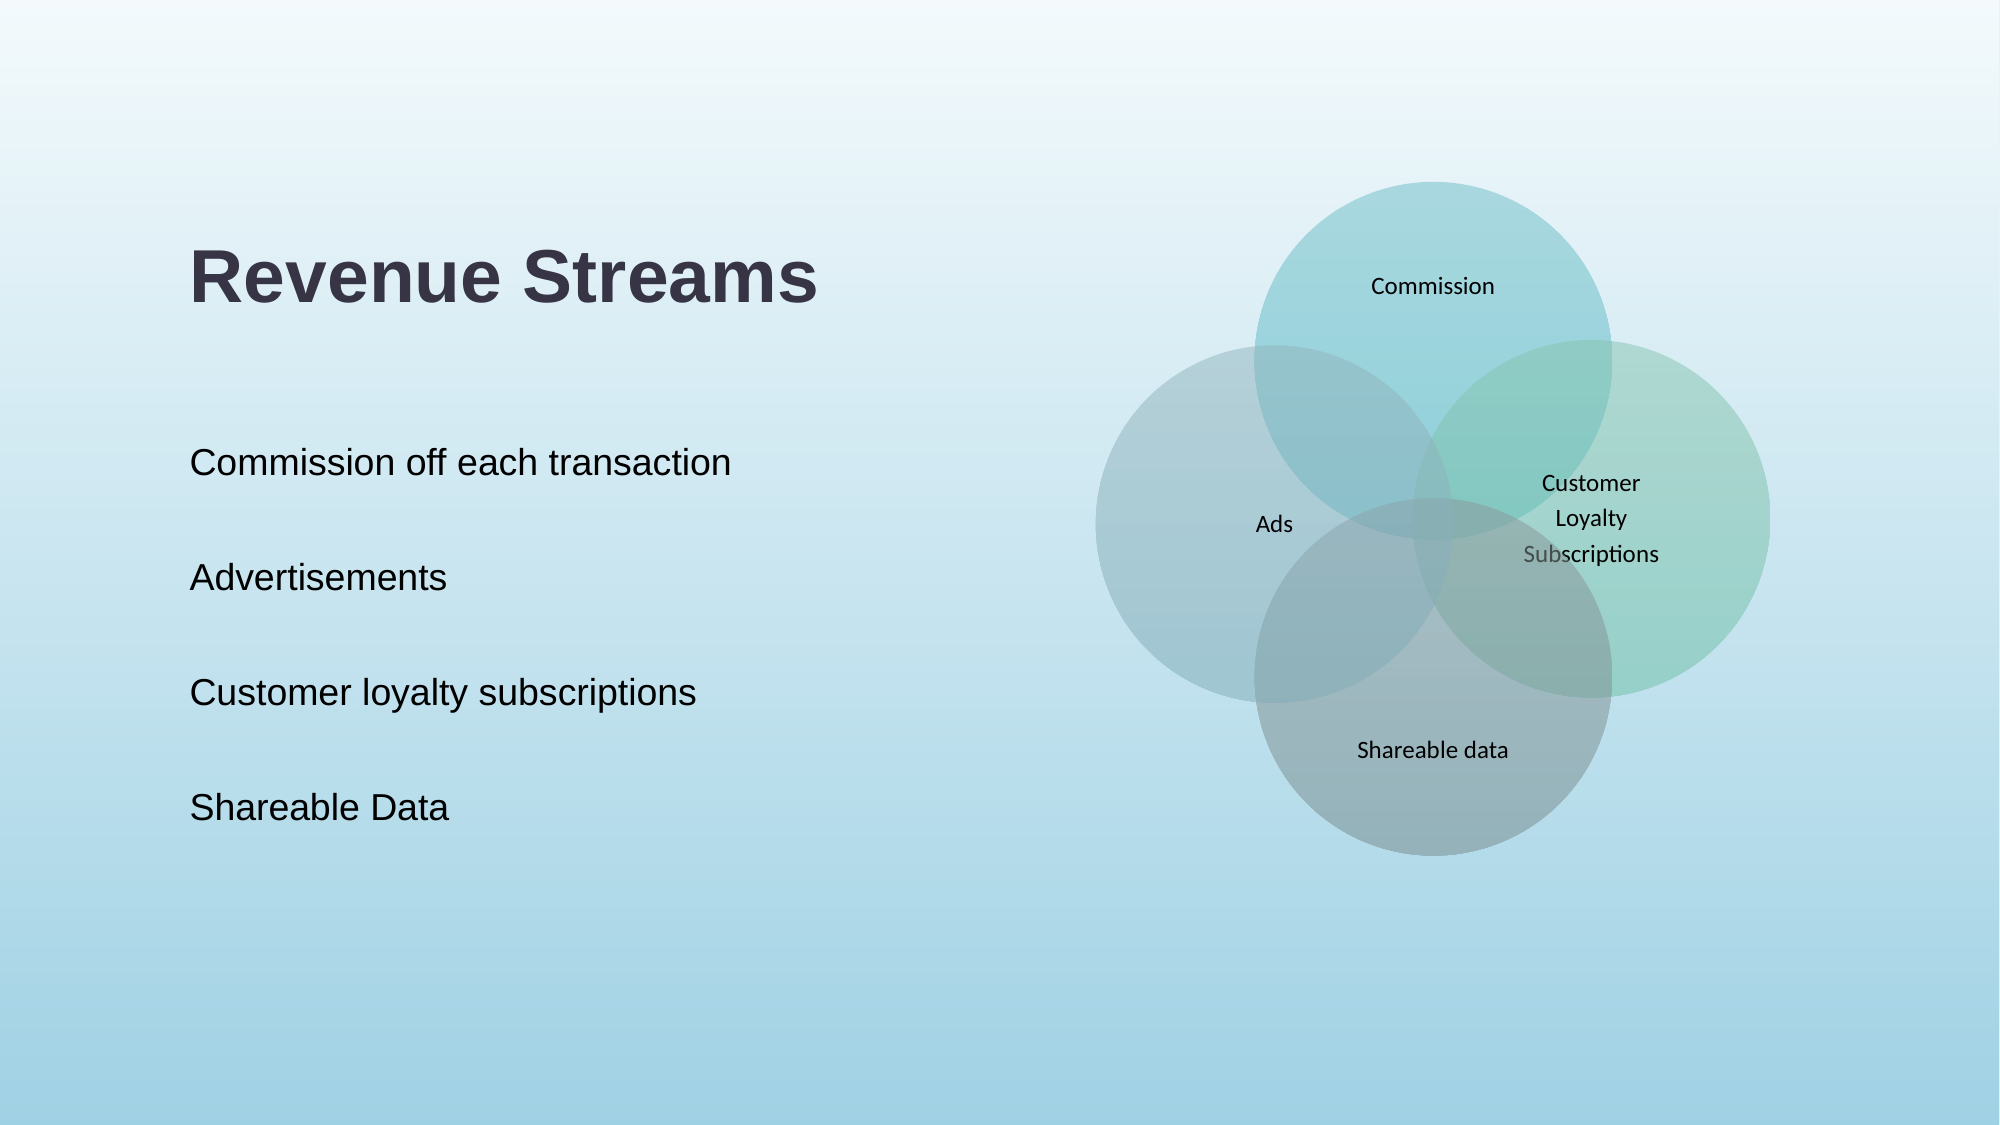

# Revenue Streams
Commission
Customer
Loyalty
Subscriptions
Shareable data
Ads
Commission off each transaction
Advertisements
Customer loyalty subscriptions
Shareable Data